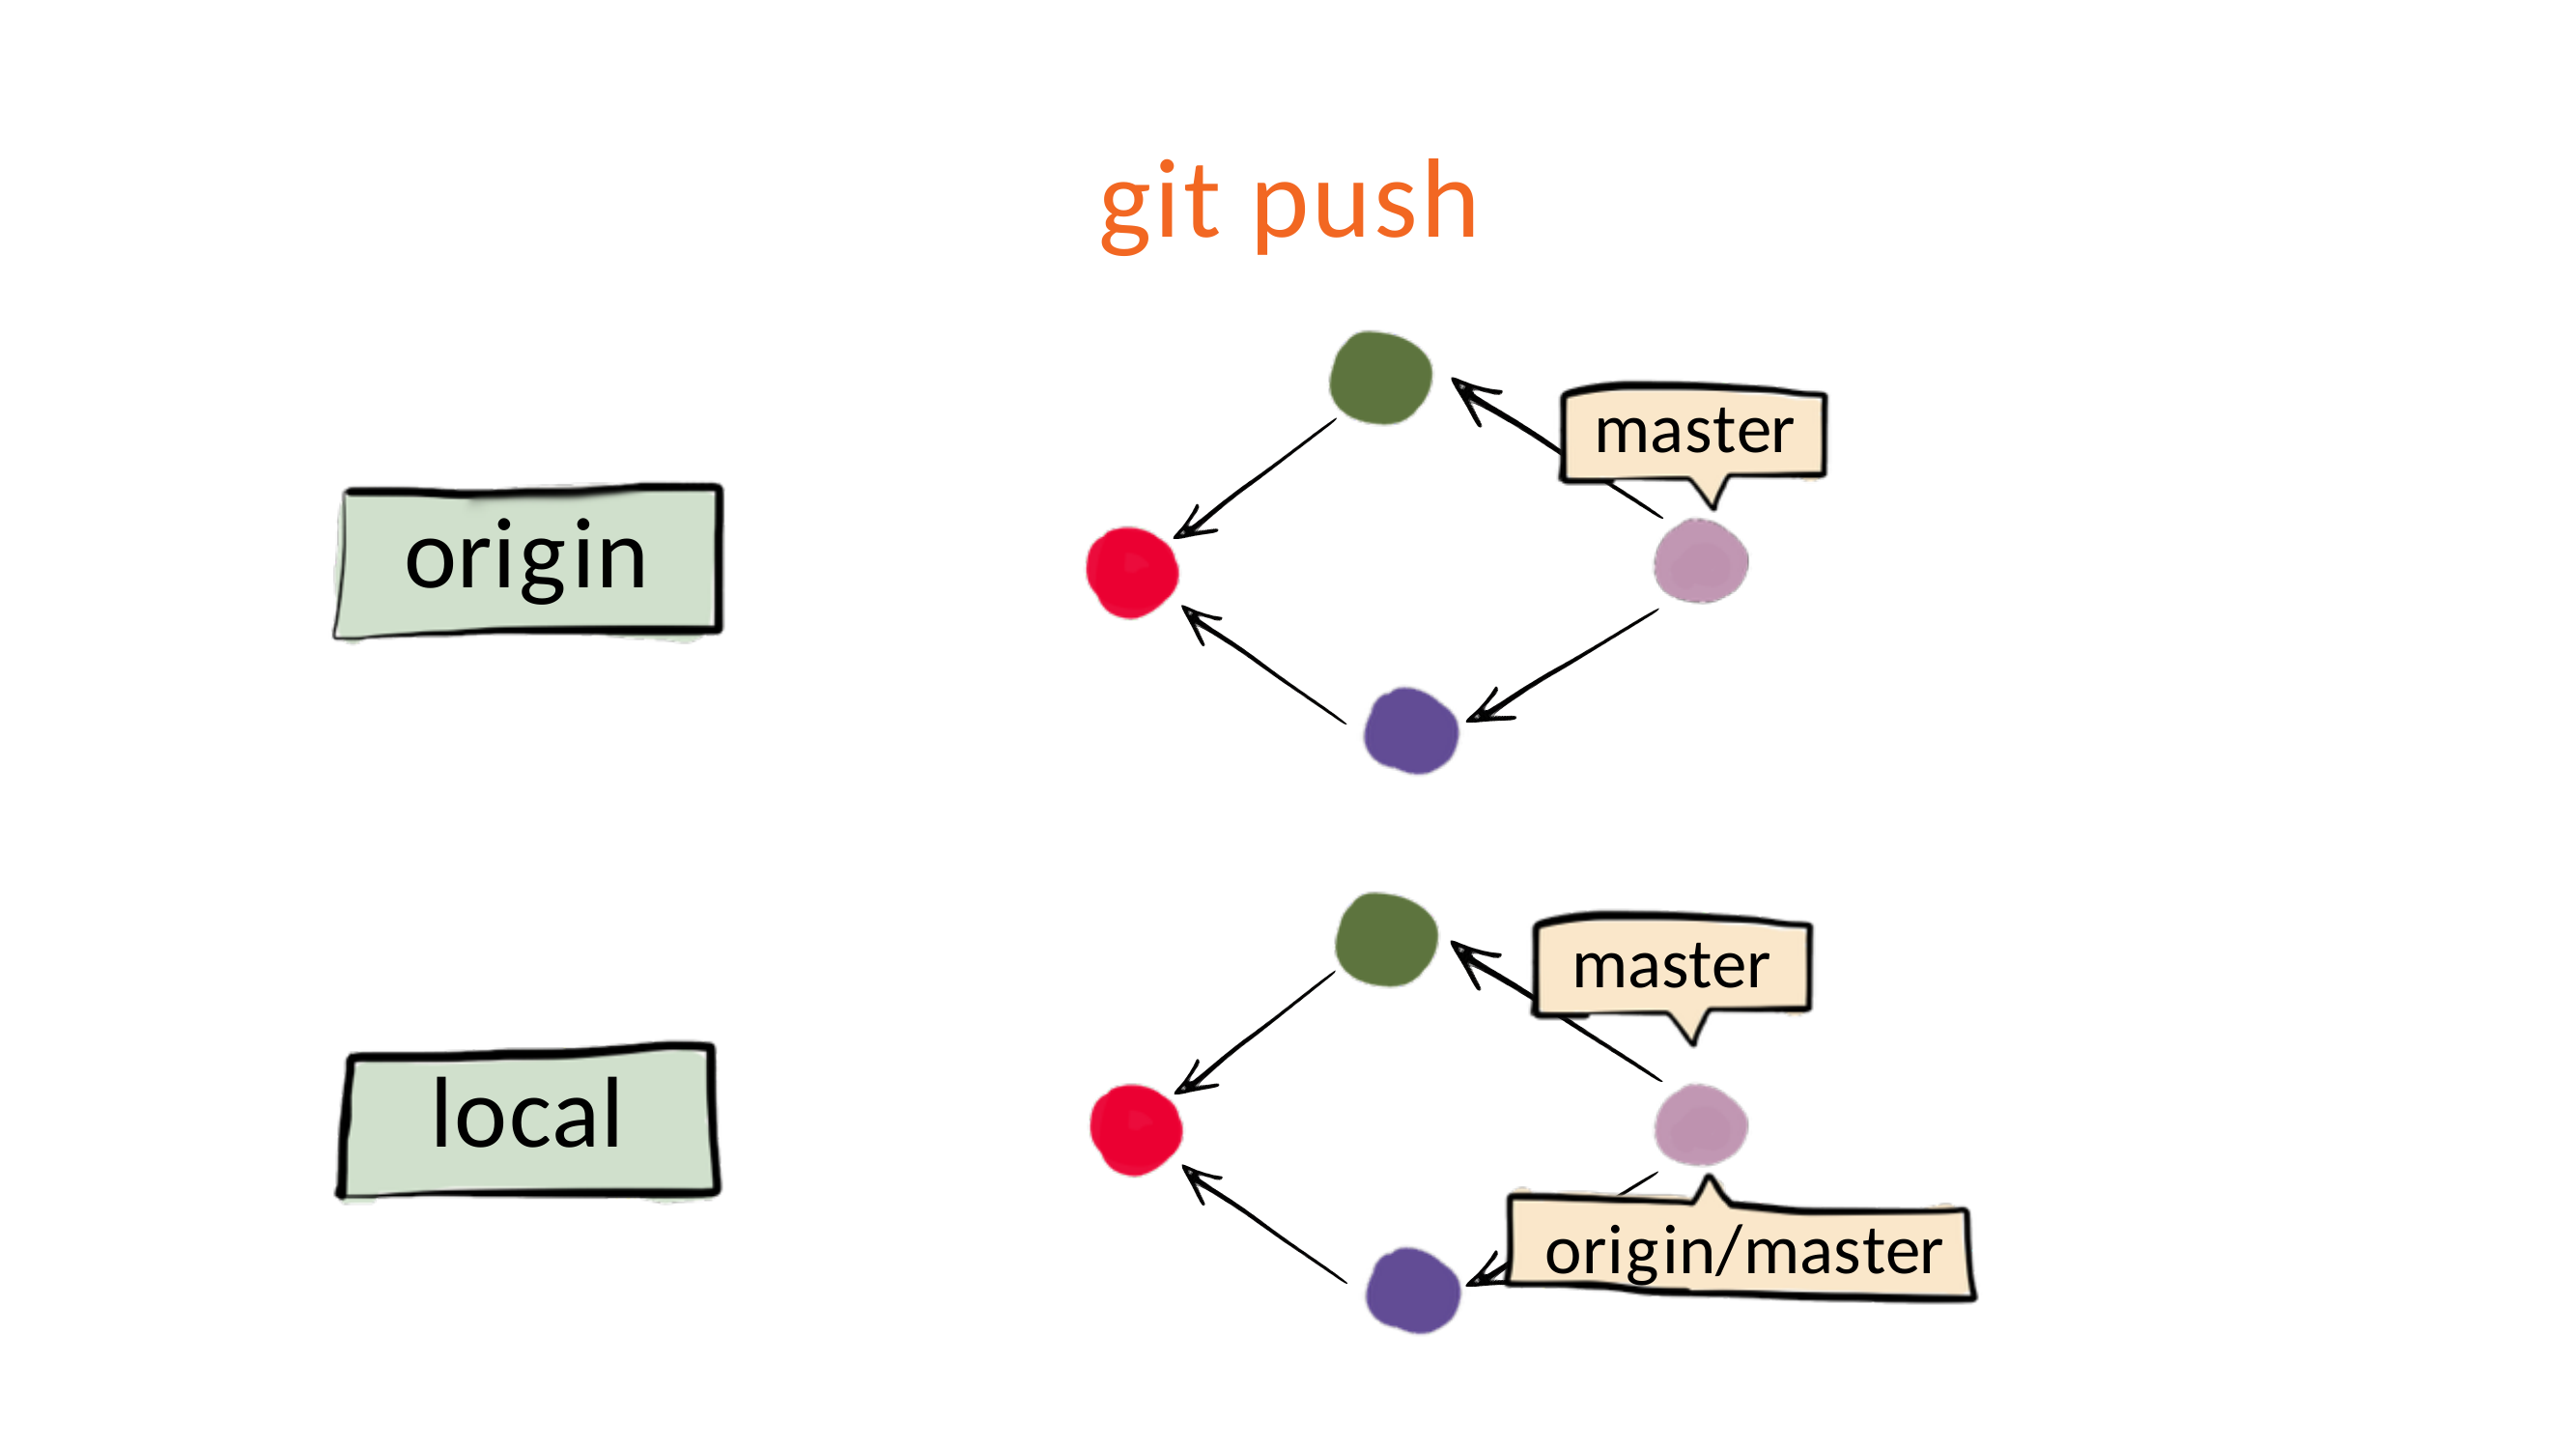

# git push

master

origin

master

origin/master

local